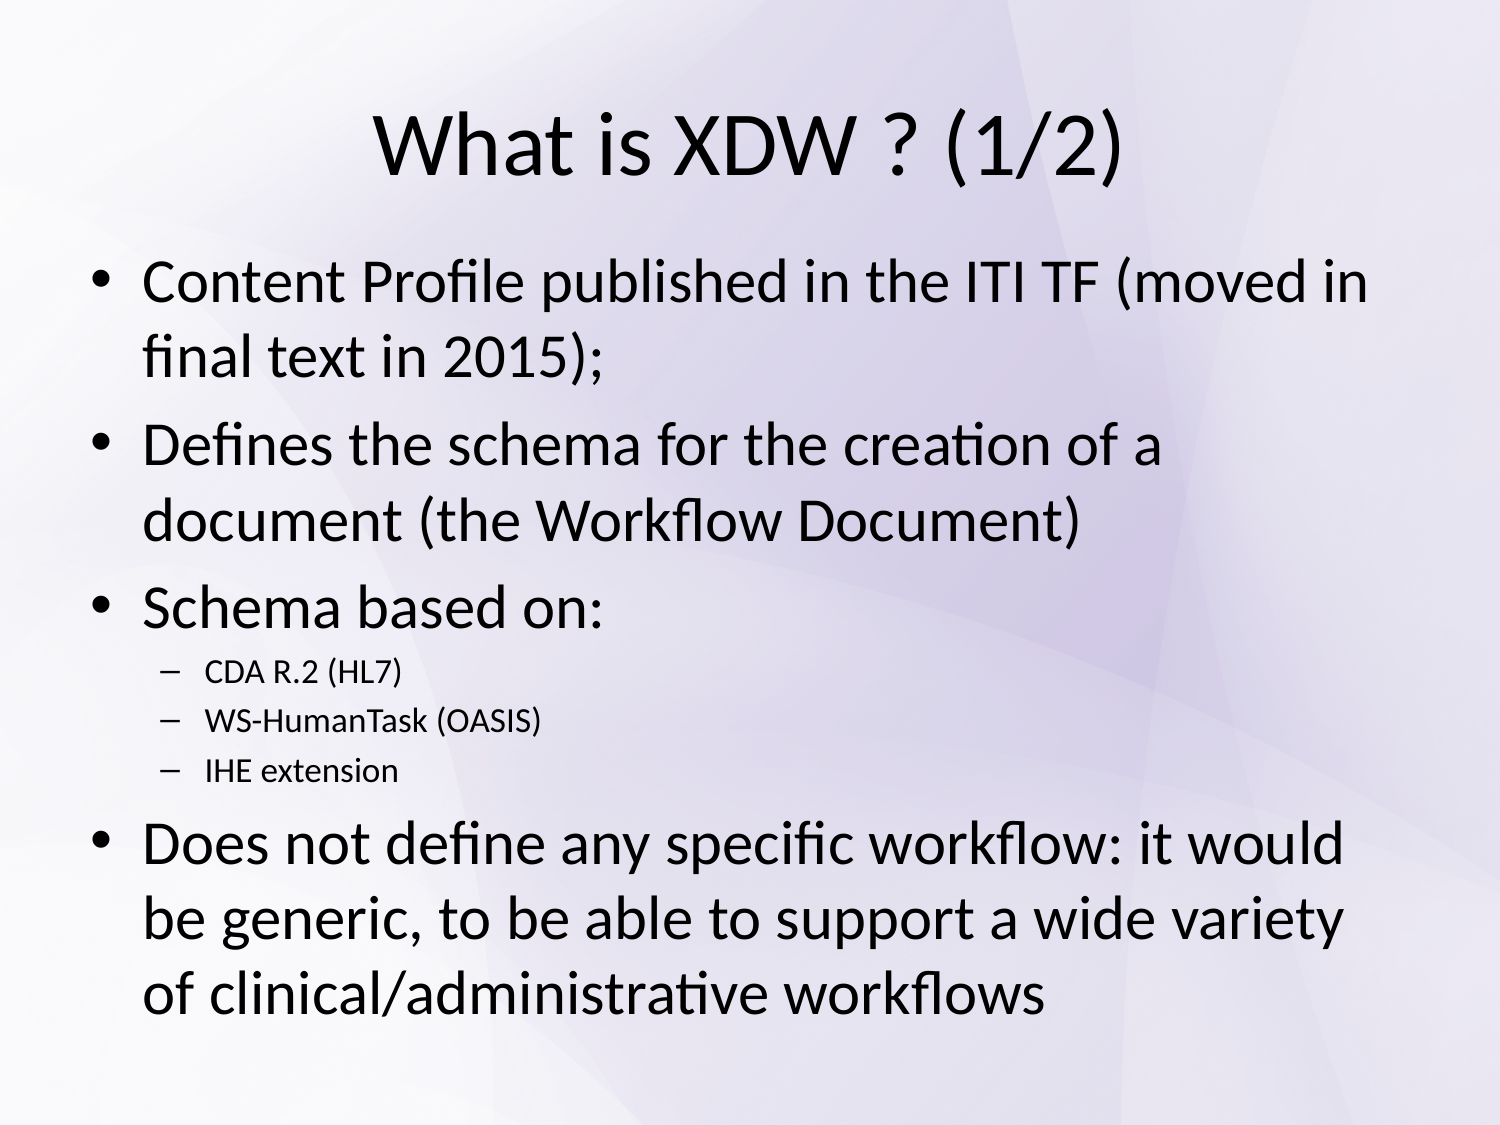

# What is XDW ? (1/2)
Content Profile published in the ITI TF (moved in final text in 2015);
Defines the schema for the creation of a document (the Workflow Document)
Schema based on:
CDA R.2 (HL7)
WS-HumanTask (OASIS)
IHE extension
Does not define any specific workflow: it would be generic, to be able to support a wide variety of clinical/administrative workflows